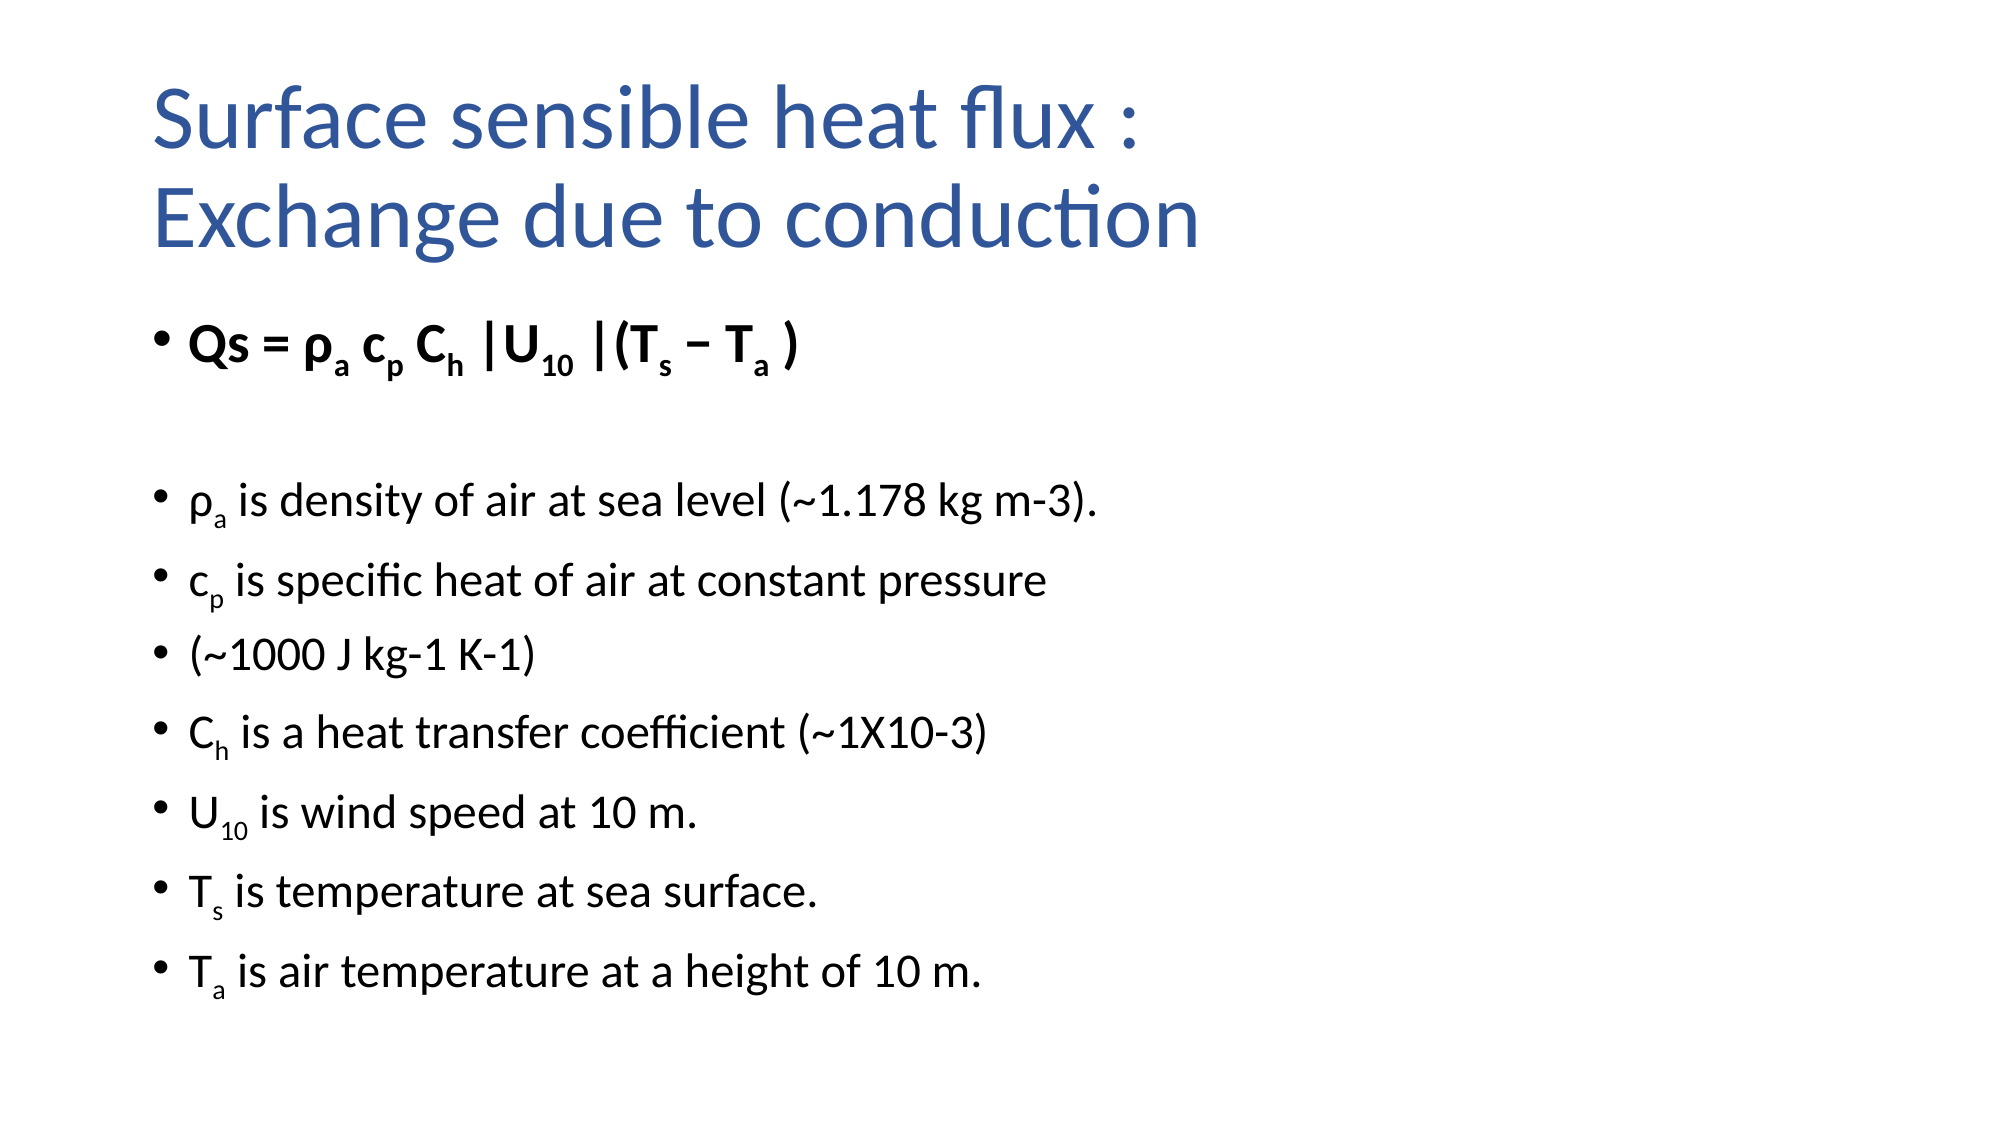

# Surface sensible heat flux :
Exchange due to conduction
Qs = ρa cp Ch |U10 |(Ts − Ta )

ρa is density of air at sea level (~1.178 kg m-3).
cp is specific heat of air at constant pressure
(~1000 J kg-1 K-1)
Ch is a heat transfer coefficient (~1X10-3)
U10 is wind speed at 10 m.
Ts is temperature at sea surface.
Ta is air temperature at a height of 10 m.